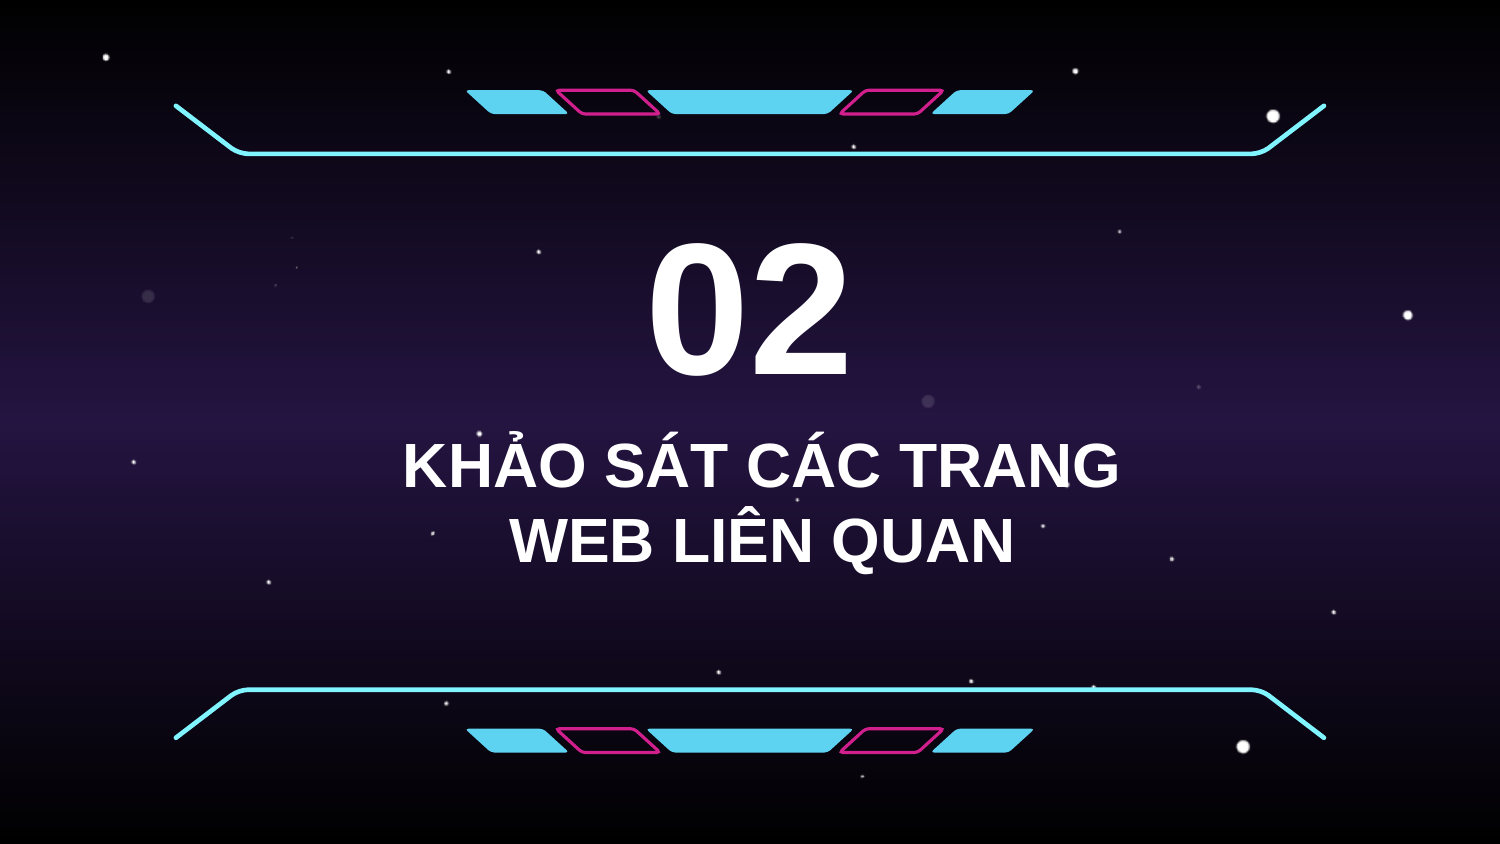

02
# KHẢO SÁT CÁC TRANG WEB LIÊN QUAN